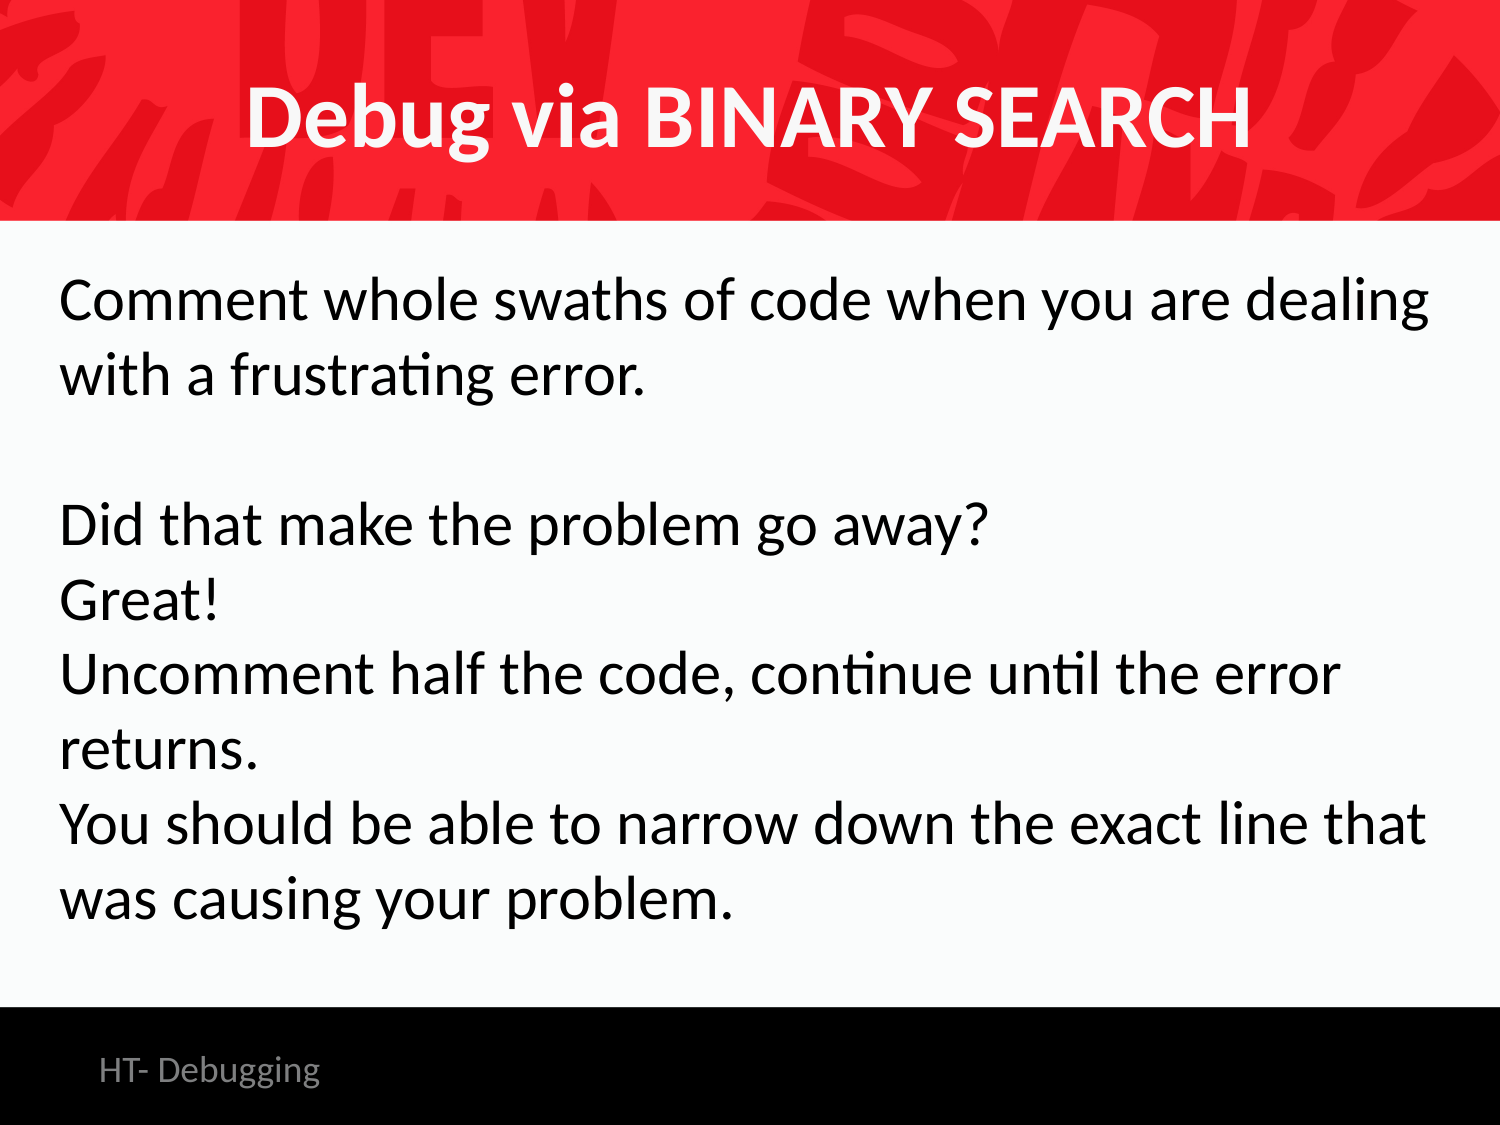

# Debug via BINARY SEARCH
Comment whole swaths of code when you are dealing with a frustrating error.

Did that make the problem go away?
Great!
Uncomment half the code, continue until the error returns.
You should be able to narrow down the exact line that was causing your problem.
HT- Debugging